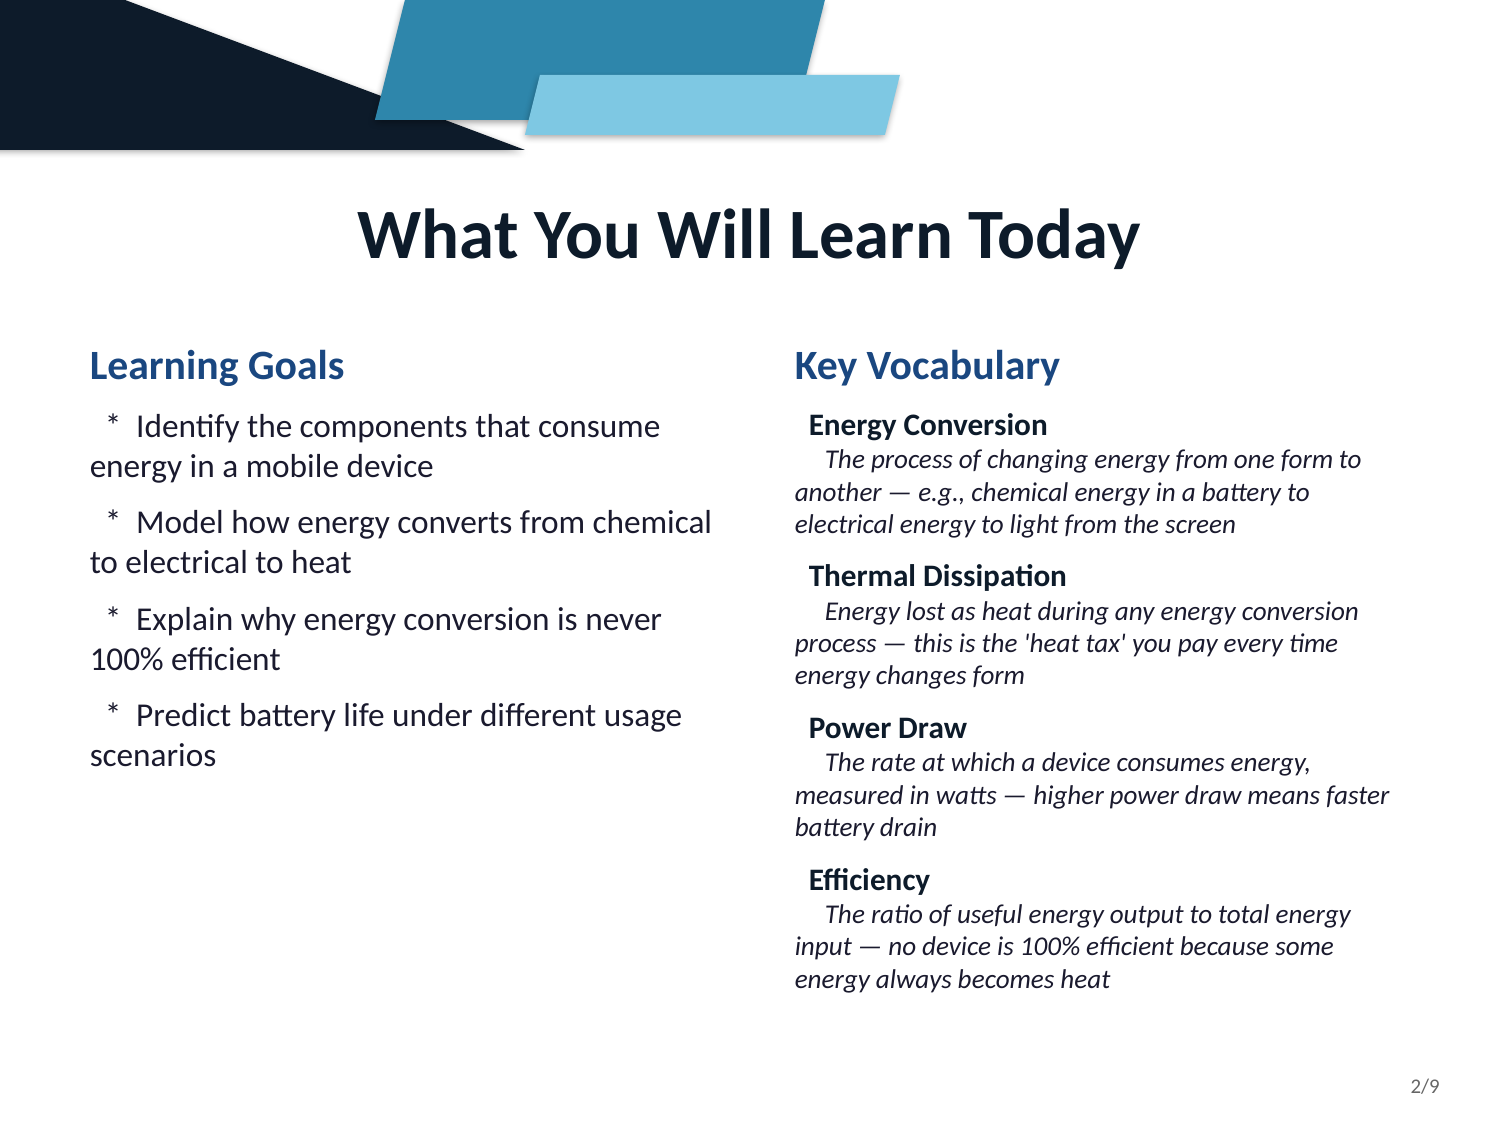

What You Will Learn Today
Learning Goals
  *  Identify the components that consume energy in a mobile device
  *  Model how energy converts from chemical to electrical to heat
  *  Explain why energy conversion is never 100% efficient
  *  Predict battery life under different usage scenarios
Key Vocabulary
  Energy Conversion
     The process of changing energy from one form to another — e.g., chemical energy in a battery to electrical energy to light from the screen
  Thermal Dissipation
     Energy lost as heat during any energy conversion process — this is the 'heat tax' you pay every time energy changes form
  Power Draw
     The rate at which a device consumes energy, measured in watts — higher power draw means faster battery drain
  Efficiency
     The ratio of useful energy output to total energy input — no device is 100% efficient because some energy always becomes heat
2/9